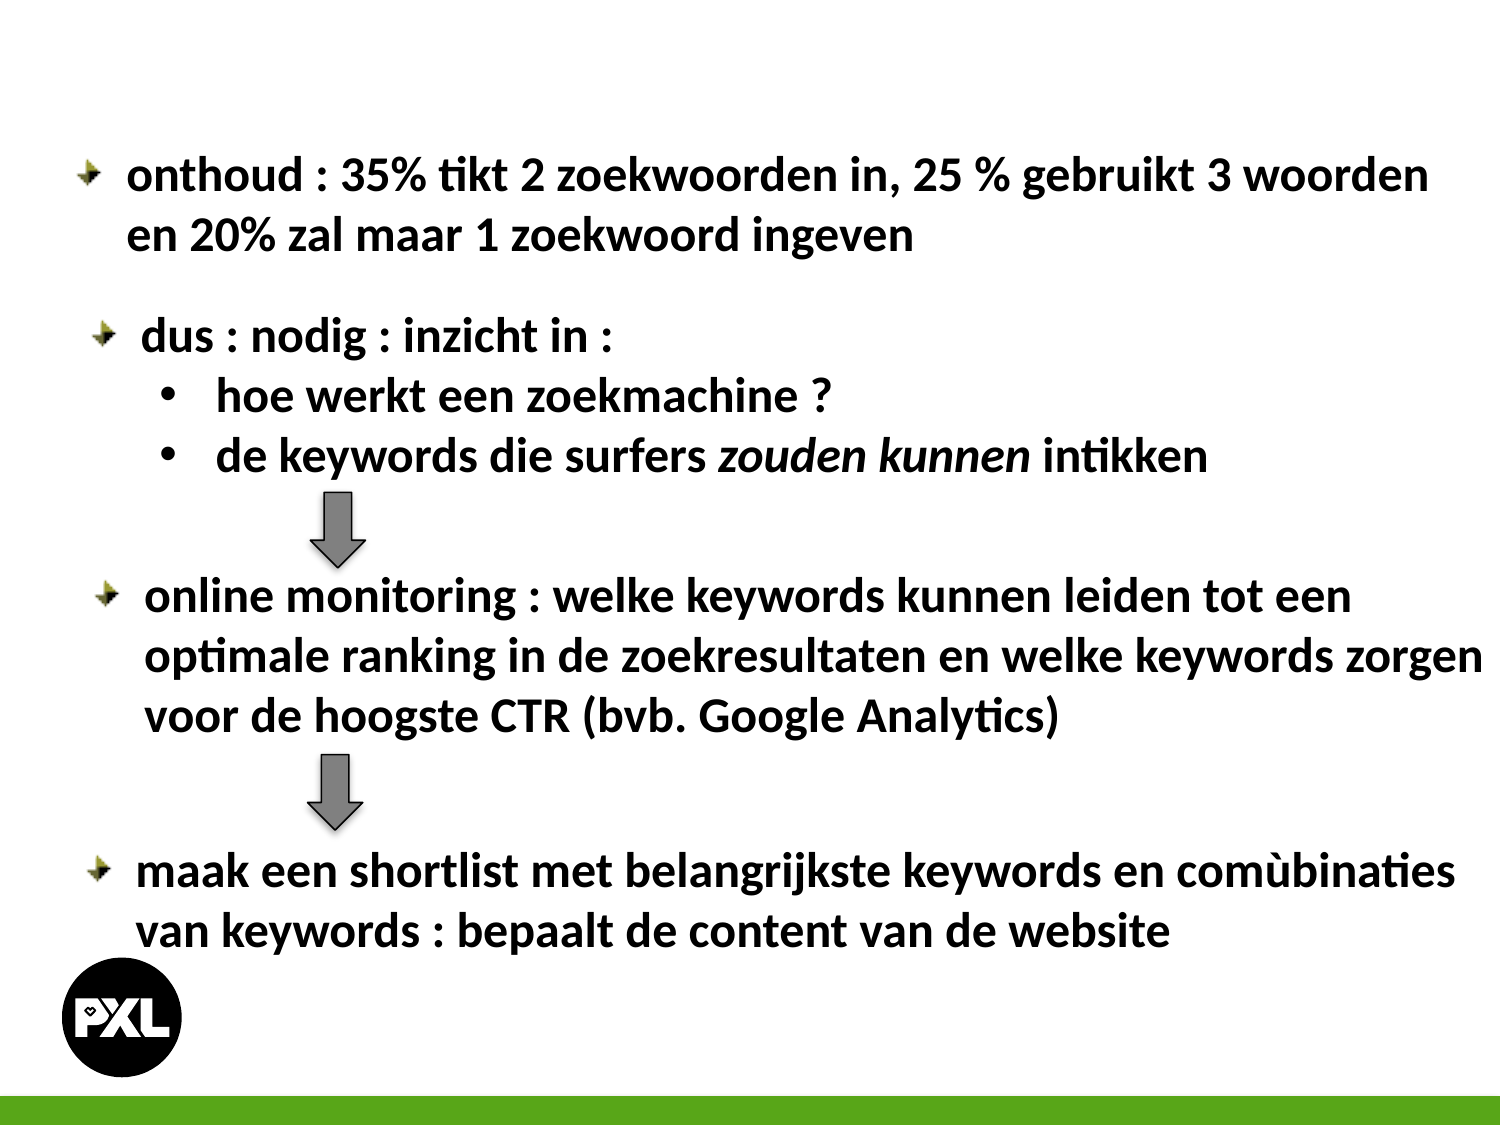

onthoud : 35% tikt 2 zoekwoorden in, 25 % gebruikt 3 woorden
     en 20% zal maar 1 zoekwoord ingeven
dus : nodig : inzicht in :
hoe werkt een zoekmachine ?
de keywords die surfers zouden kunnen intikken

online monitoring : welke keywords kunnen leiden tot een
     optimale ranking in de zoekresultaten en welke keywords zorgen
     voor de hoogste CTR (bvb. Google Analytics)

maak een shortlist met belangrijkste keywords en comùbinaties
     van keywords : bepaalt de content van de website